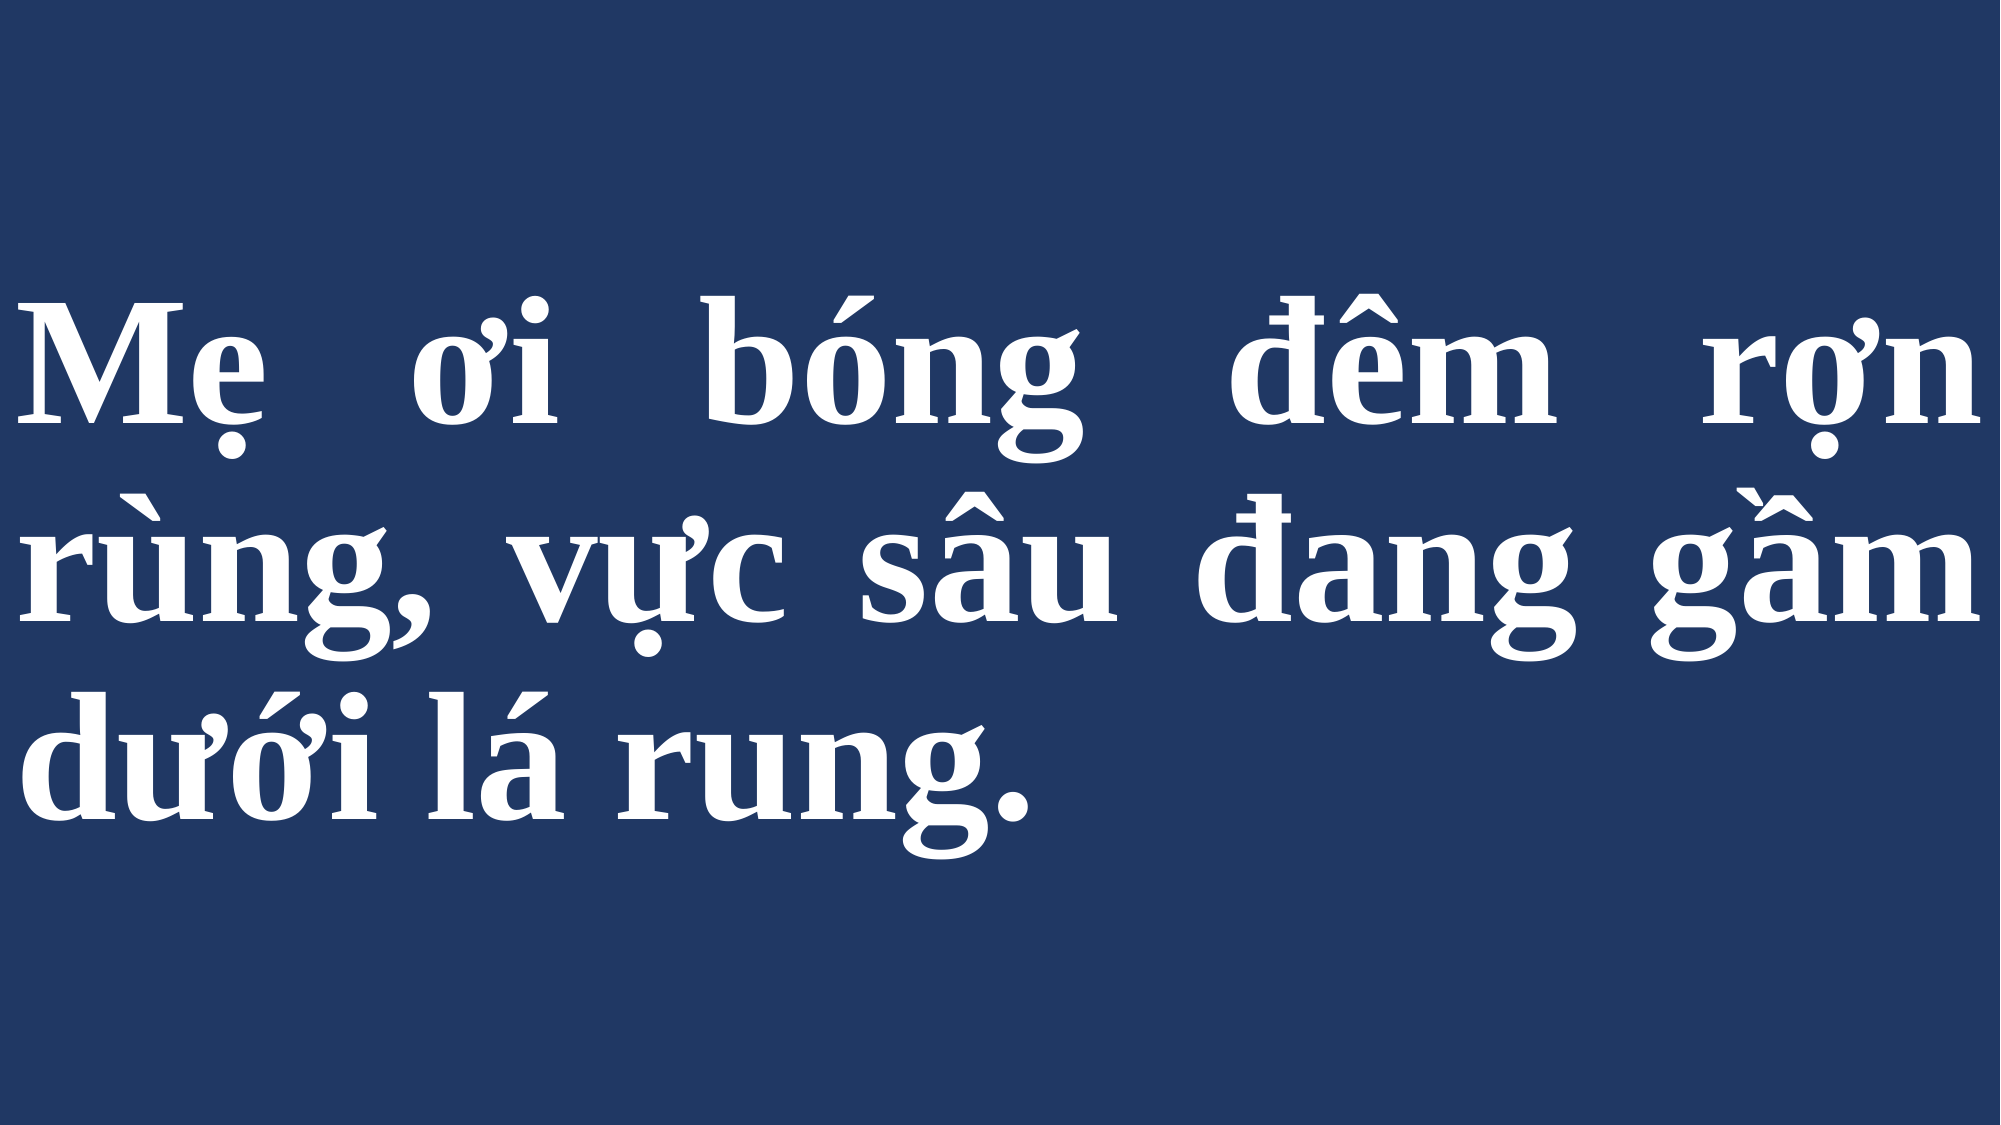

# Mẹ ơi bóng đêm rợn rùng, vực sâu đang gầm dưới lá rung.